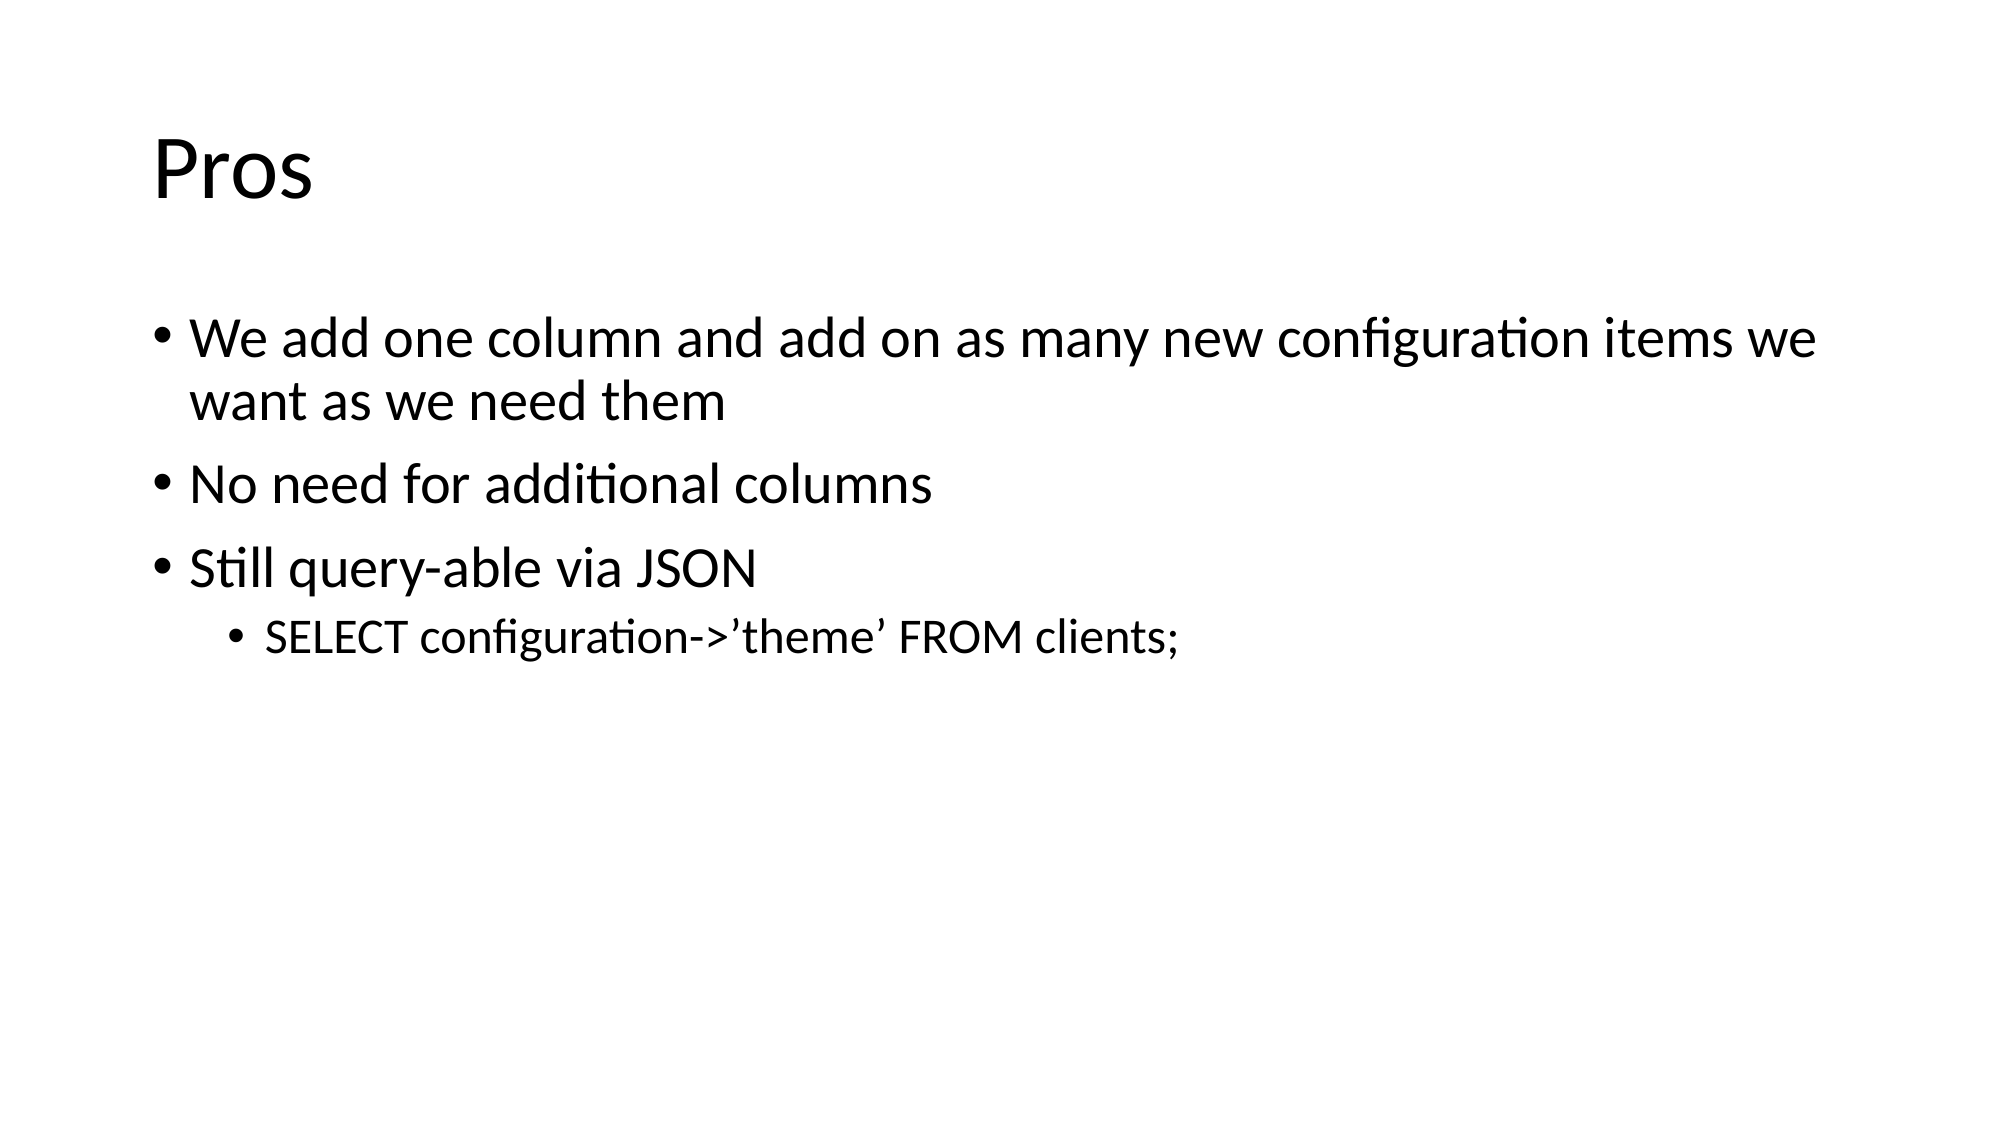

# Pros
We add one column and add on as many new configuration items we want as we need them
No need for additional columns
Still query-able via JSON
SELECT configuration->’theme’ FROM clients;